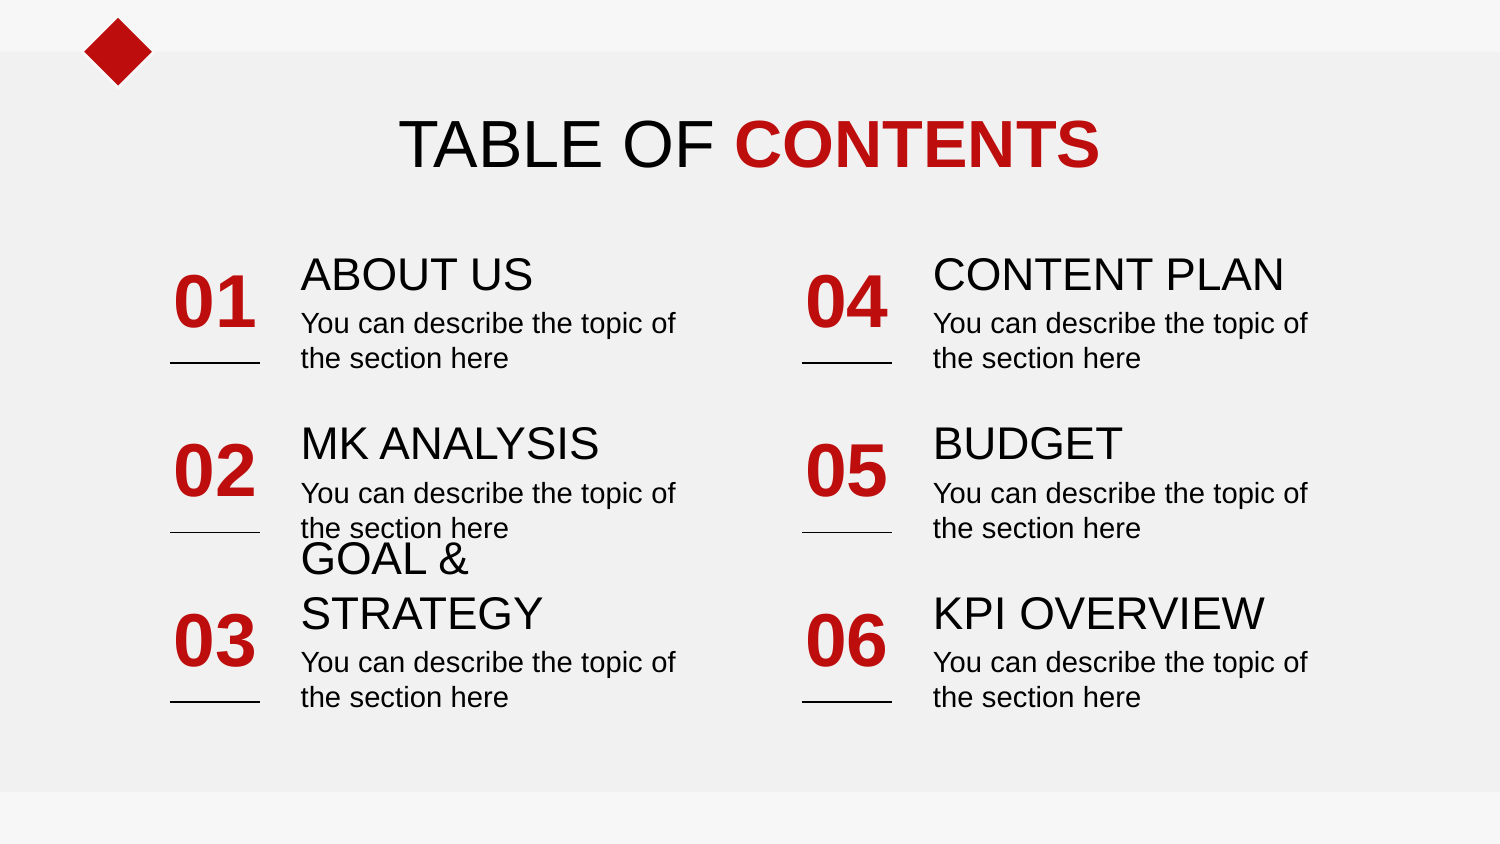

TABLE OF CONTENTS
01
04
# ABOUT US
CONTENT PLAN
You can describe the topic of the section here
You can describe the topic of the section here
02
05
MK ANALYSIS
BUDGET
You can describe the topic of the section here
You can describe the topic of the section here
03
06
GOAL & STRATEGY
KPI OVERVIEW
You can describe the topic of the section here
You can describe the topic of the section here